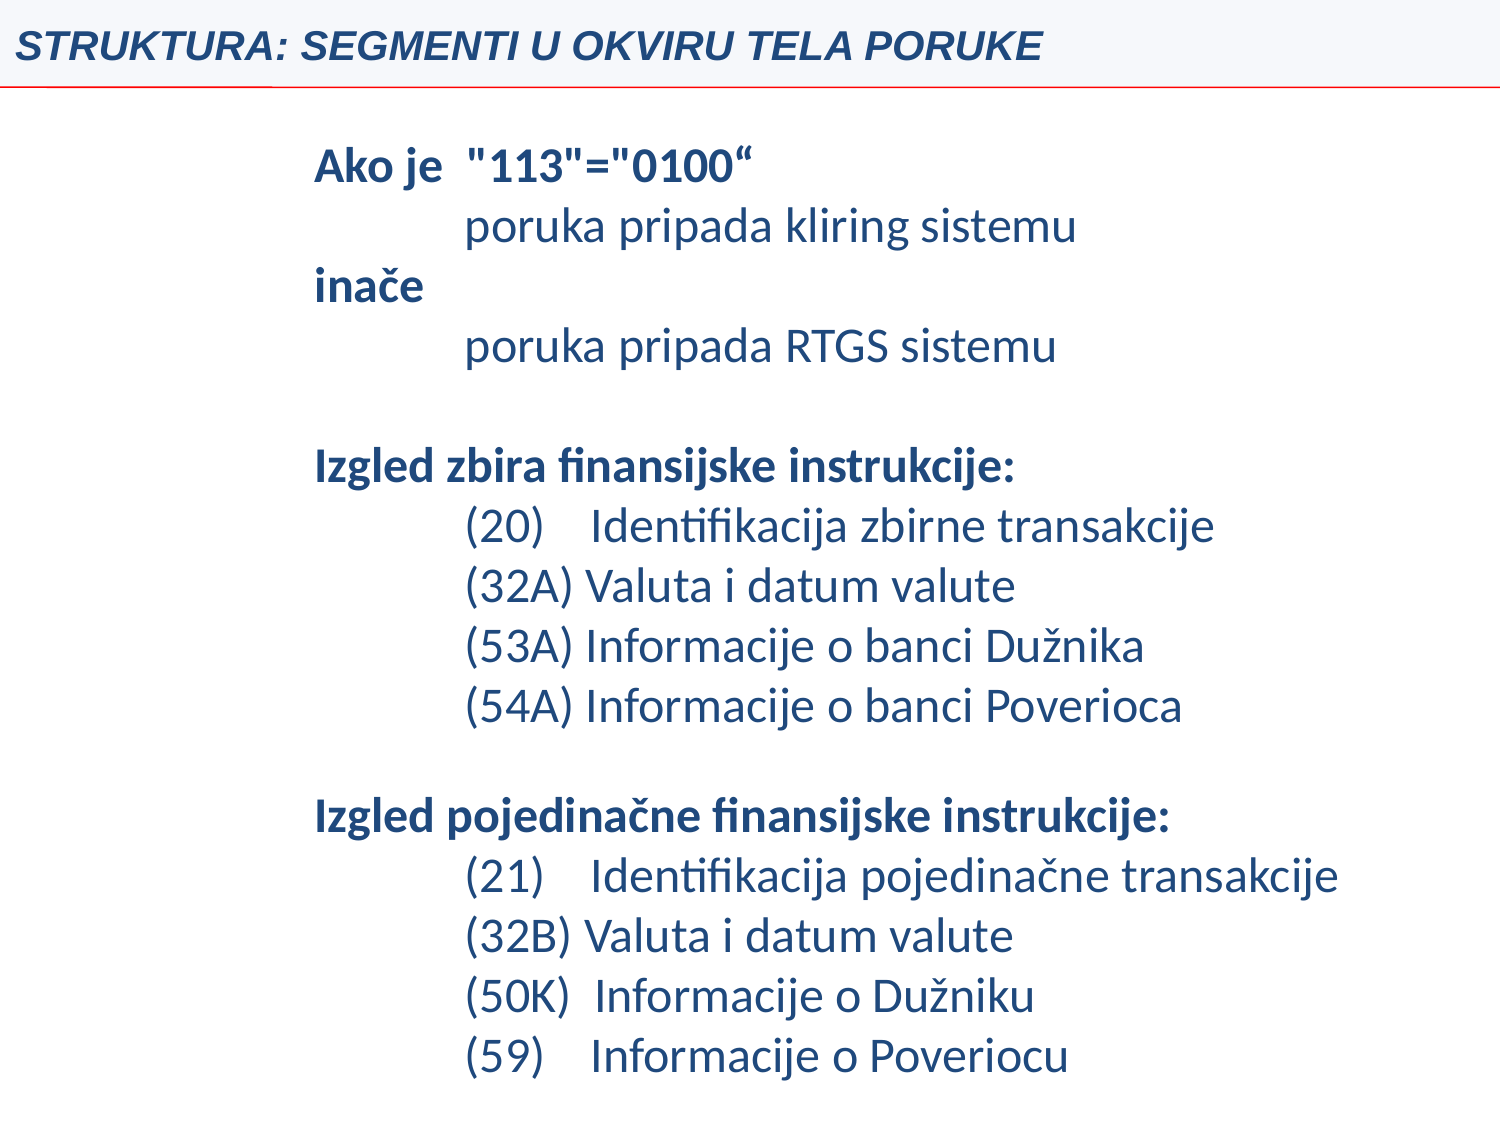

STRUKTURA: SEGMENTI U OKVIRU TELA PORUKE
		Ako je  "113"="0100“
			poruka pripada kliring sistemu
		inače
			poruka pripada RTGS sistemu

		Izgled zbira finansijske instrukcije:
			(20)    Identifikacija zbirne transakcije
			(32A) Valuta i datum valute
			(53A) Informacije o banci Dužnika
			(54A) Informacije o banci Poverioca

		Izgled pojedinačne finansijske instrukcije:
			(21)    Identifikacija pojedinačne transakcije
			(32B) Valuta i datum valute
			(50K)  Informacije o Dužniku
			(59)    Informacije o Poveriocu